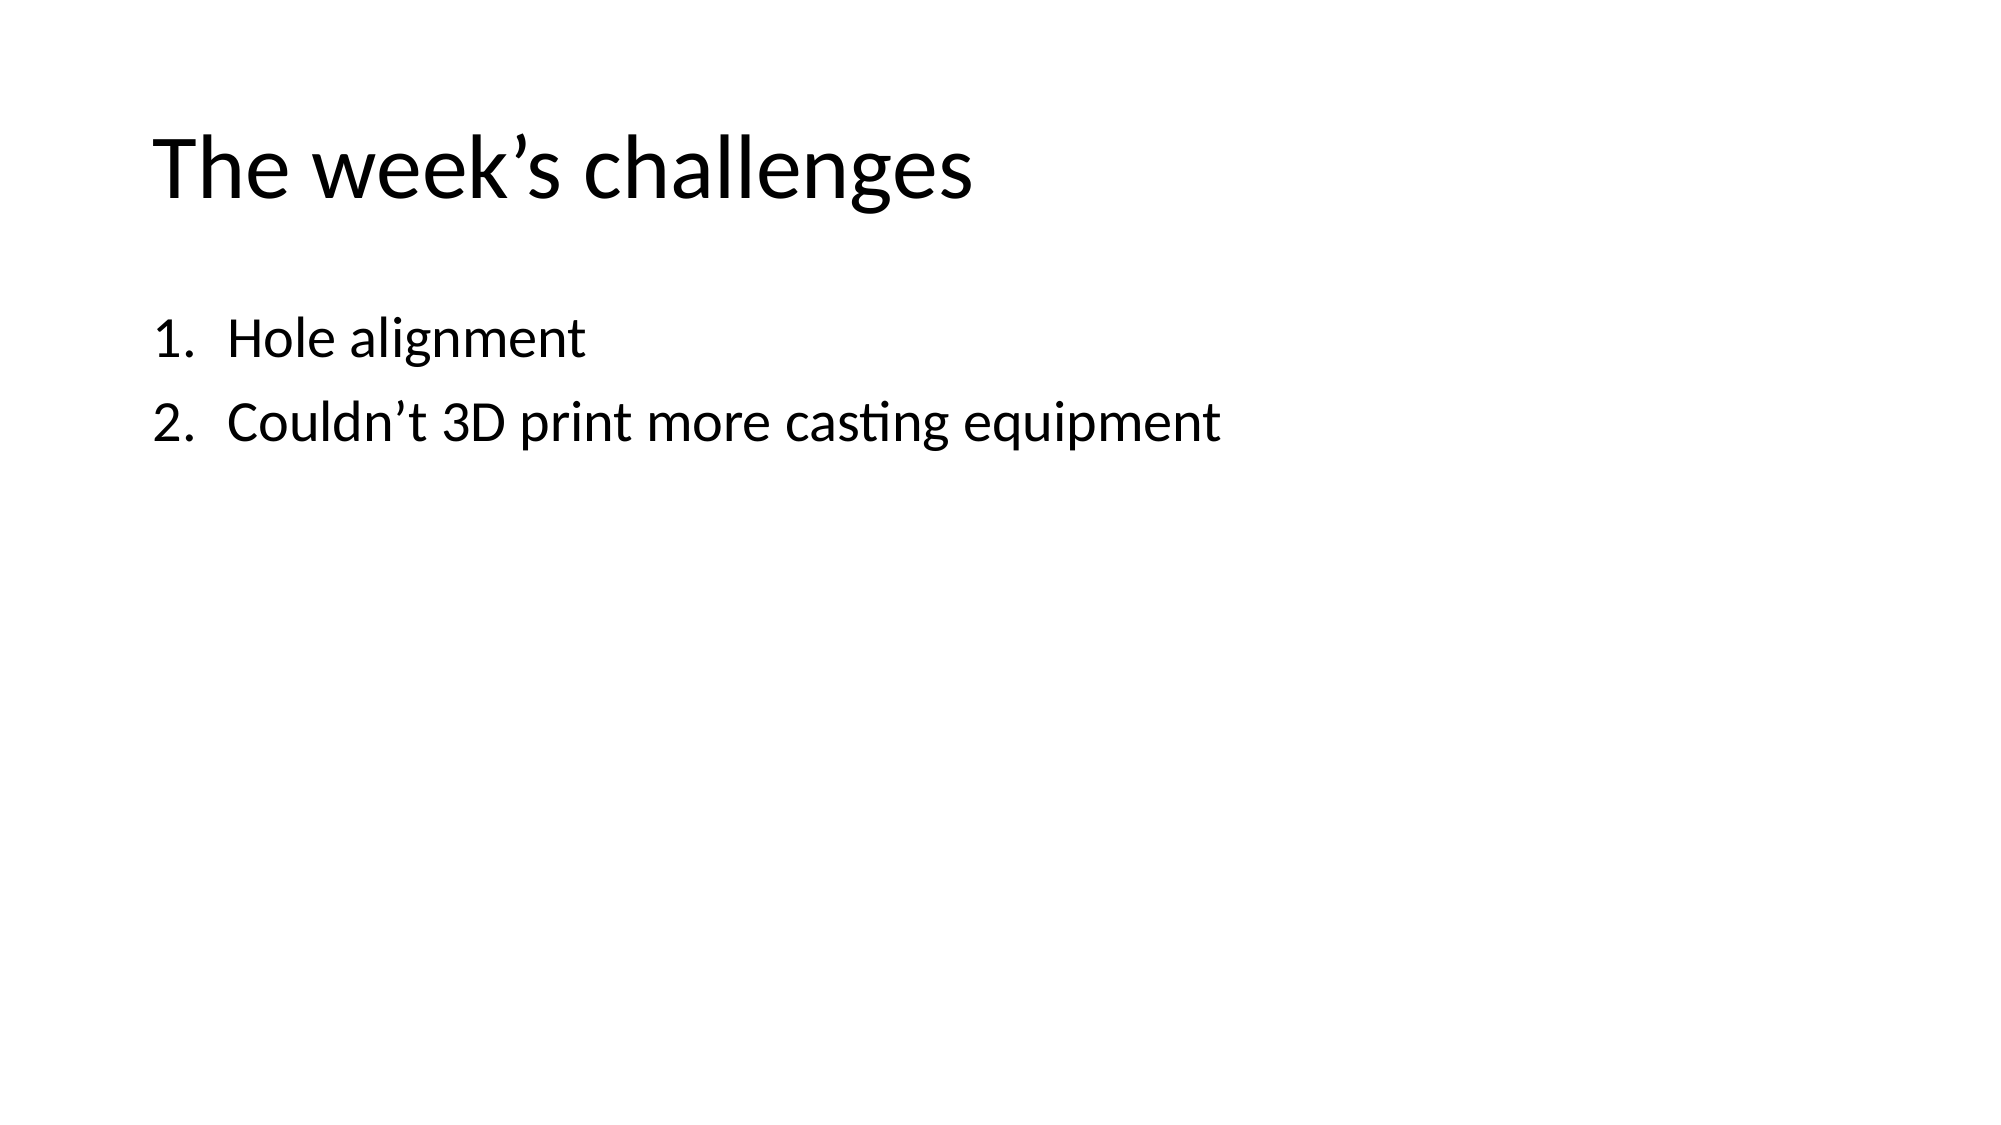

# The week’s challenges
Hole alignment
Couldn’t 3D print more casting equipment